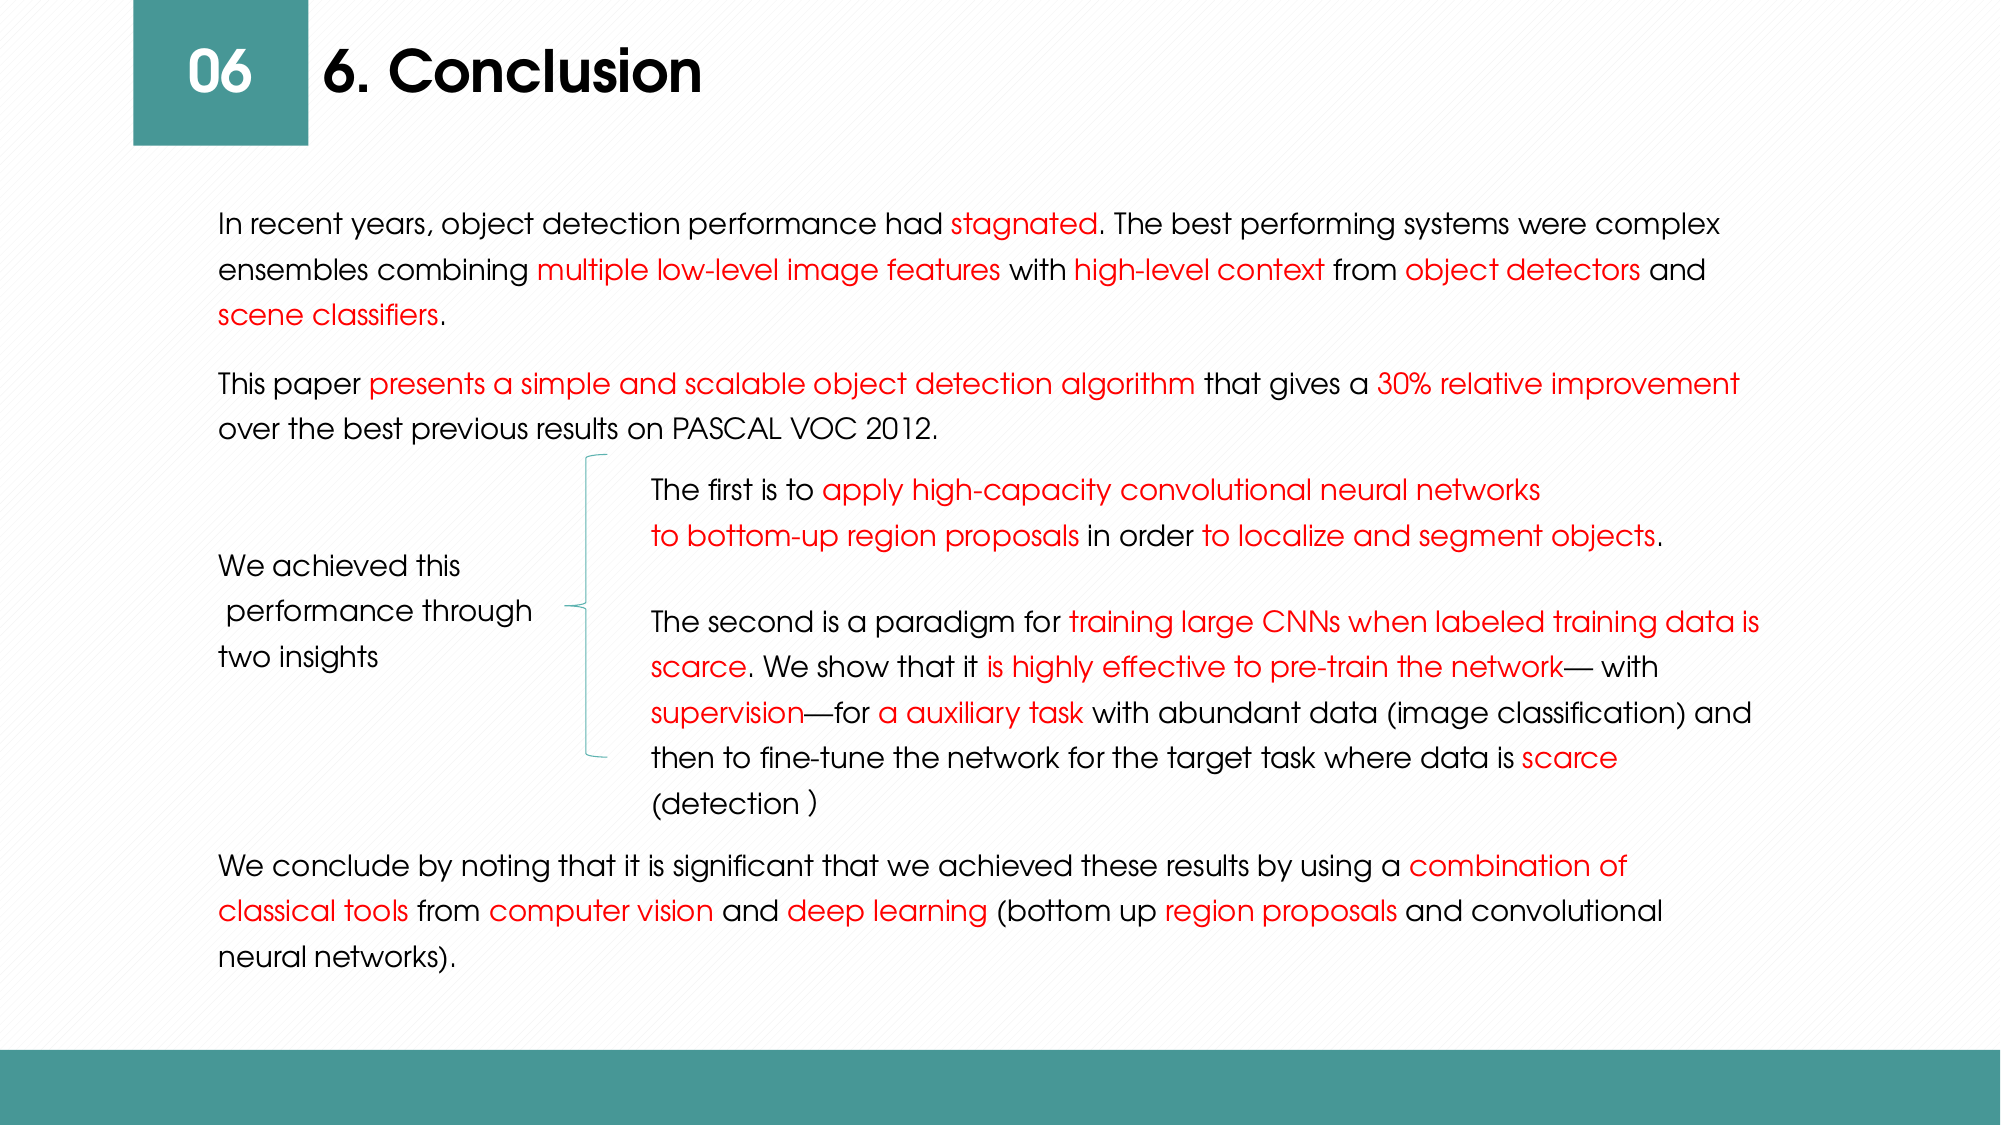

06
6. Conclusion
In recent years, object detection performance had stagnated. The best performing systems were complex ensembles combining multiple low-level image features with high-level context from object detectors and scene classifiers.
This paper presents a simple and scalable object detection algorithm that gives a 30% relative improvement
over the best previous results on PASCAL VOC 2012.
The first is to apply high-capacity convolutional neural networks
to bottom-up region proposals in order to localize and segment objects.

We achieved this
 performance through
two insights
The second is a paradigm for training large CNNs when labeled training data is scarce. We show that it is highly effective to pre-train the network— with supervision—for a auxiliary task with abundant data (image classification) and then to fine-tune the network for the target task where data is scarce (detection）
We conclude by noting that it is significant that we achieved these results by using a combination of classical tools from computer vision and deep learning (bottom up region proposals and convolutional neural networks).